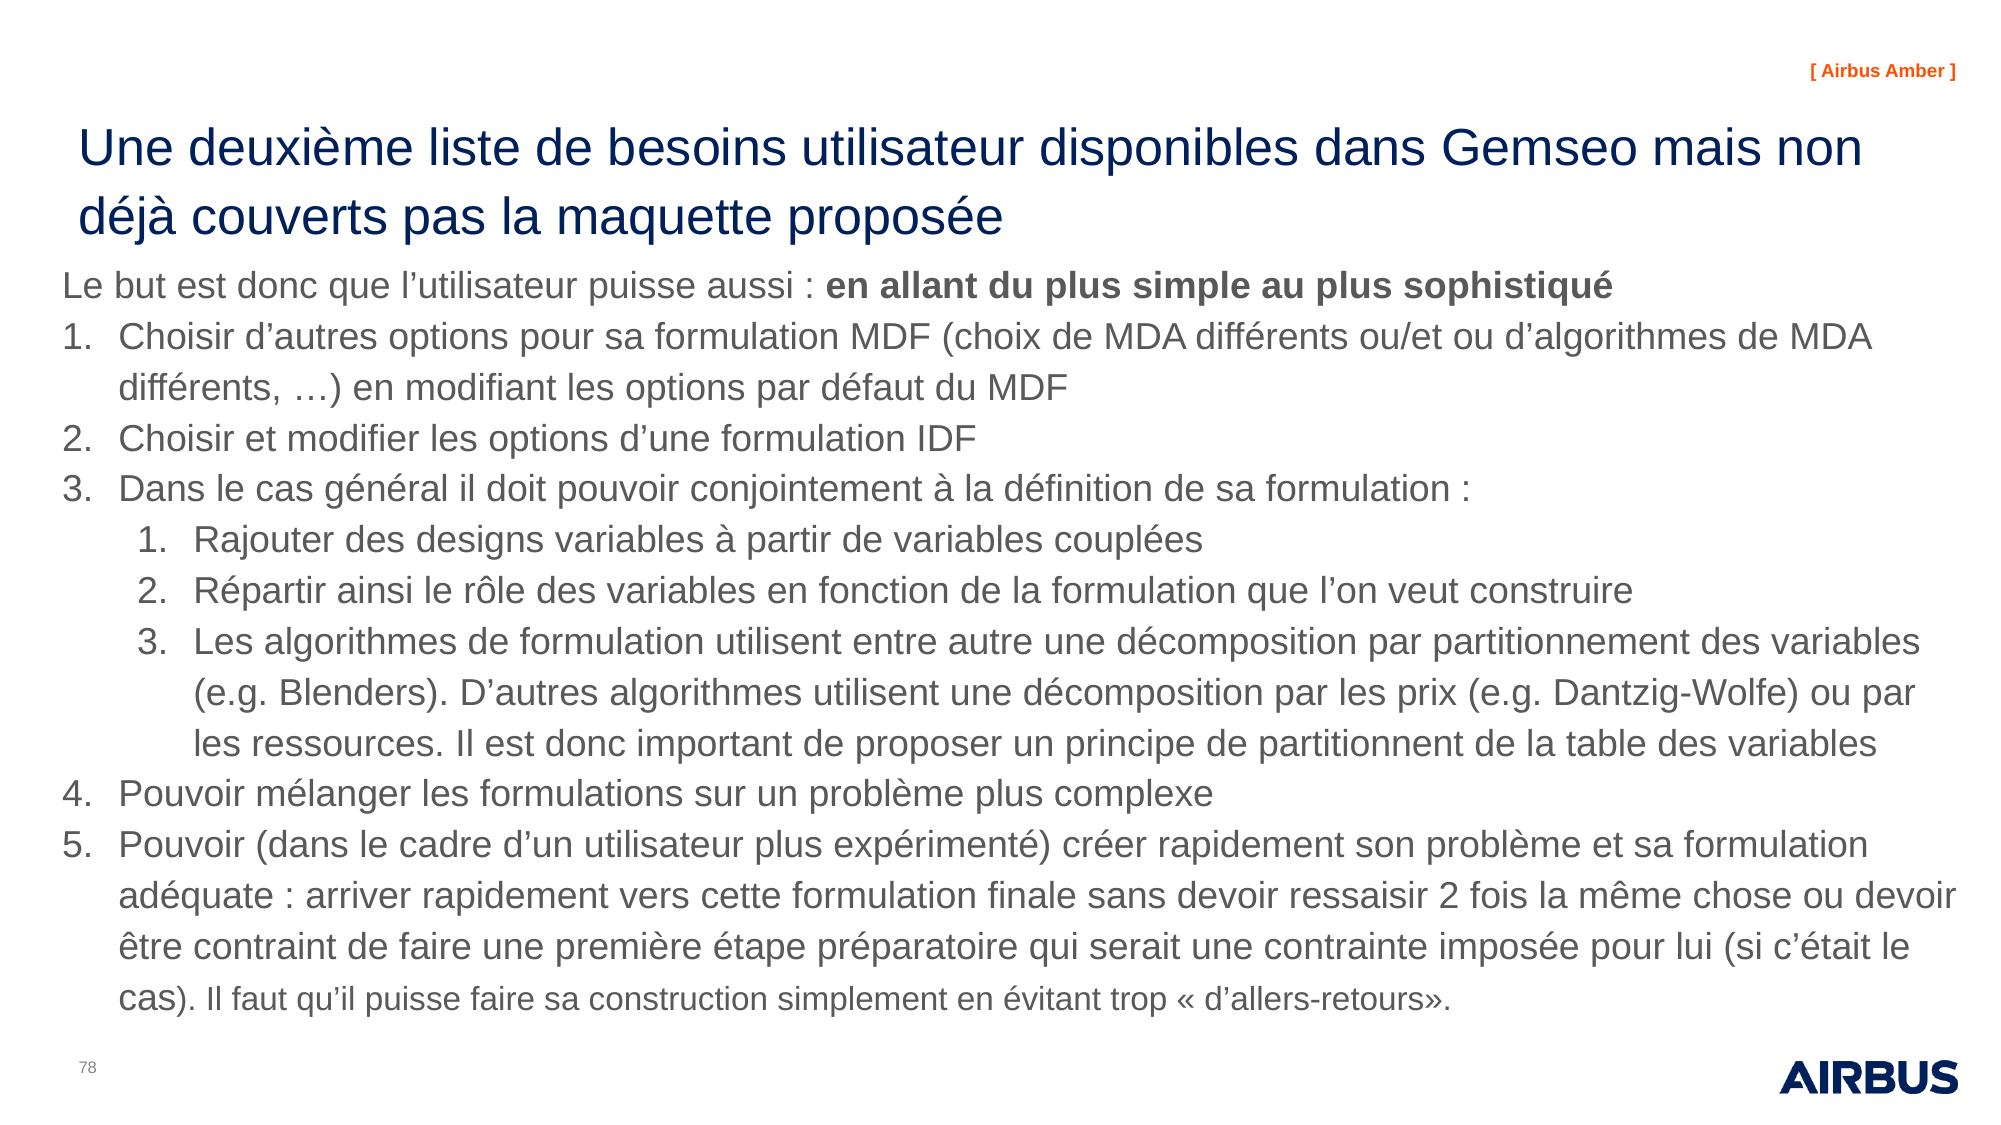

# Une deuxième liste de besoins utilisateur disponibles dans Gemseo mais non déjà couverts pas la maquette proposée
Le but est donc que l’utilisateur puisse aussi : en allant du plus simple au plus sophistiqué
Choisir d’autres options pour sa formulation MDF (choix de MDA différents ou/et ou d’algorithmes de MDA différents, …) en modifiant les options par défaut du MDF
Choisir et modifier les options d’une formulation IDF
Dans le cas général il doit pouvoir conjointement à la définition de sa formulation :
Rajouter des designs variables à partir de variables couplées
Répartir ainsi le rôle des variables en fonction de la formulation que l’on veut construire
Les algorithmes de formulation utilisent entre autre une décomposition par partitionnement des variables (e.g. Blenders). D’autres algorithmes utilisent une décomposition par les prix (e.g. Dantzig-Wolfe) ou par les ressources. Il est donc important de proposer un principe de partitionnent de la table des variables
Pouvoir mélanger les formulations sur un problème plus complexe
Pouvoir (dans le cadre d’un utilisateur plus expérimenté) créer rapidement son problème et sa formulation adéquate : arriver rapidement vers cette formulation finale sans devoir ressaisir 2 fois la même chose ou devoir être contraint de faire une première étape préparatoire qui serait une contrainte imposée pour lui (si c’était le cas). Il faut qu’il puisse faire sa construction simplement en évitant trop « d’allers-retours».